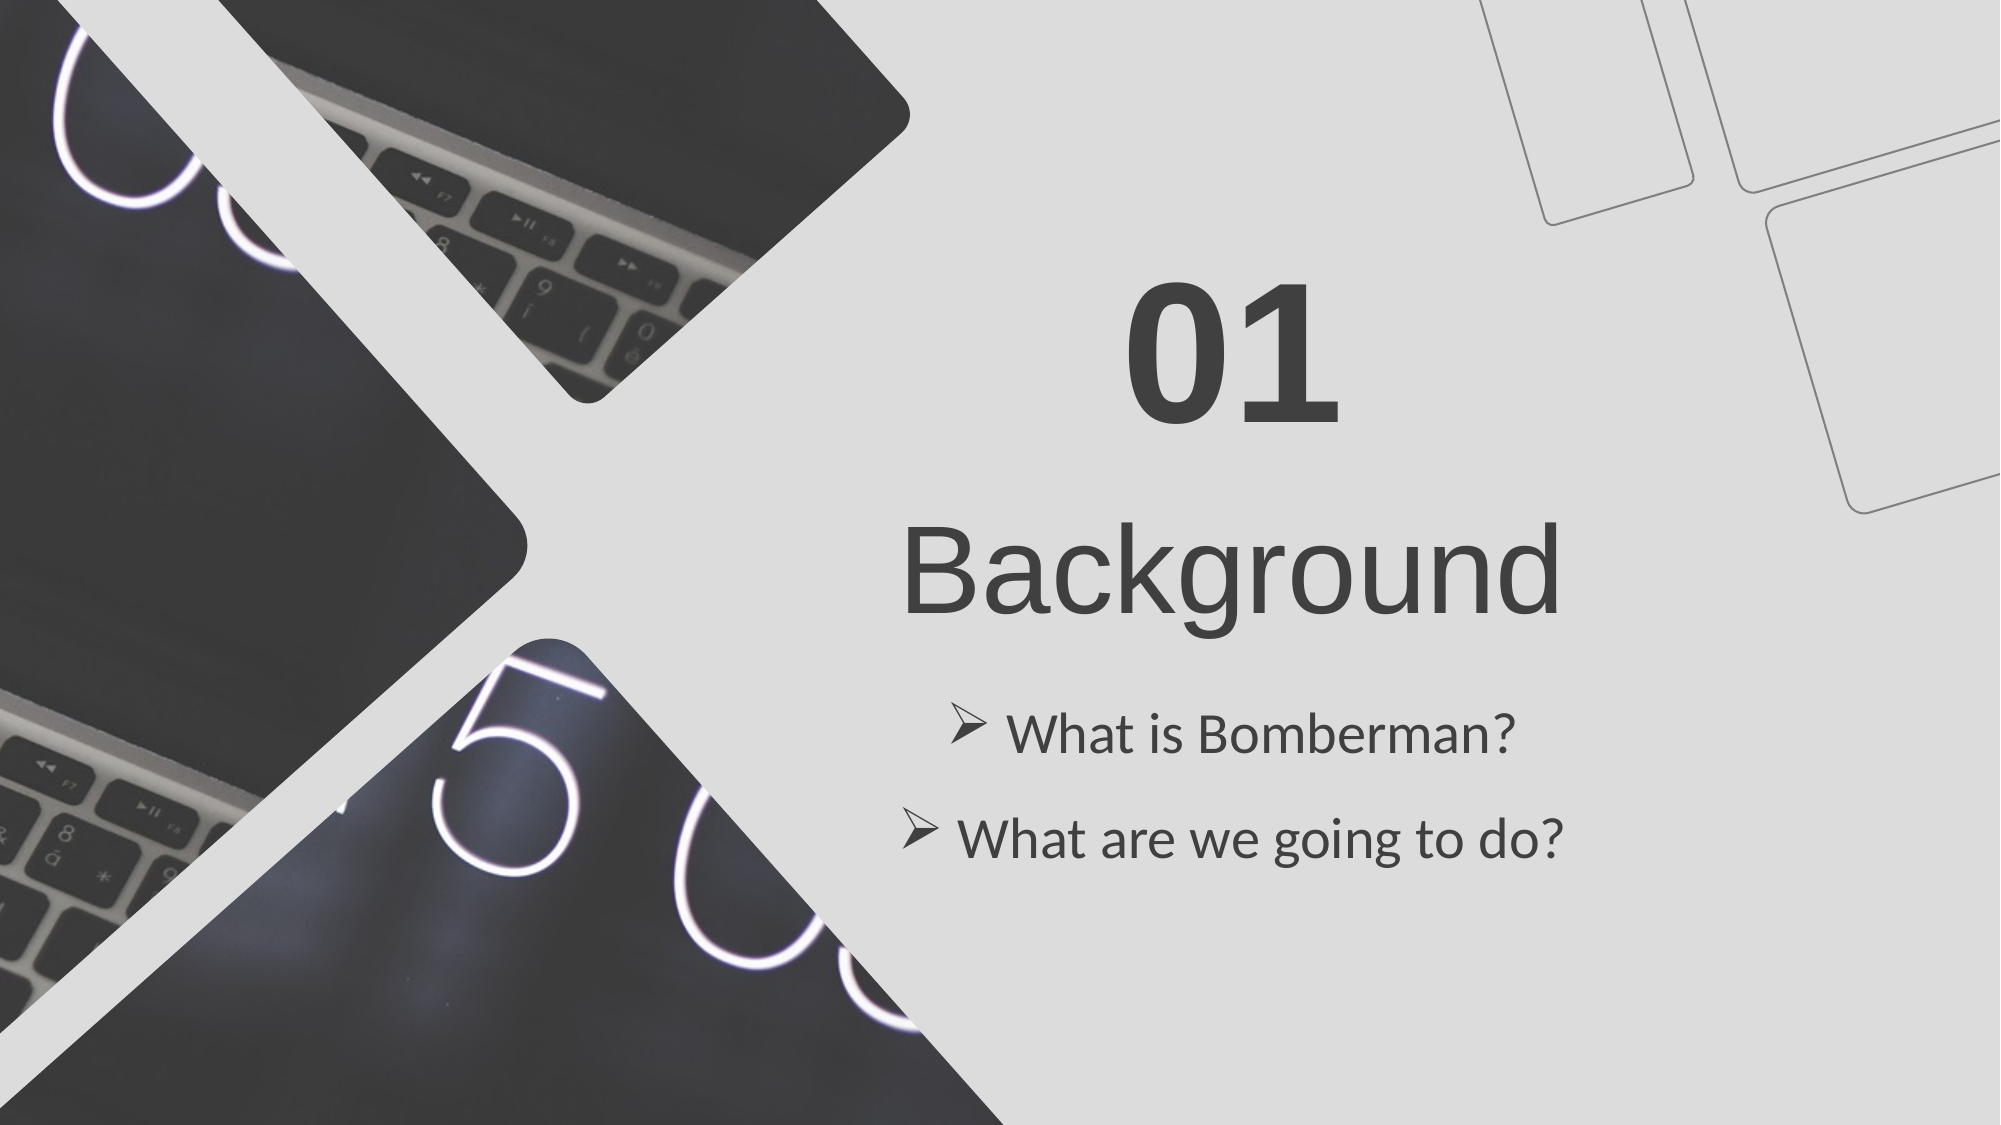

01
Background
 What is Bomberman?
 What are we going to do?